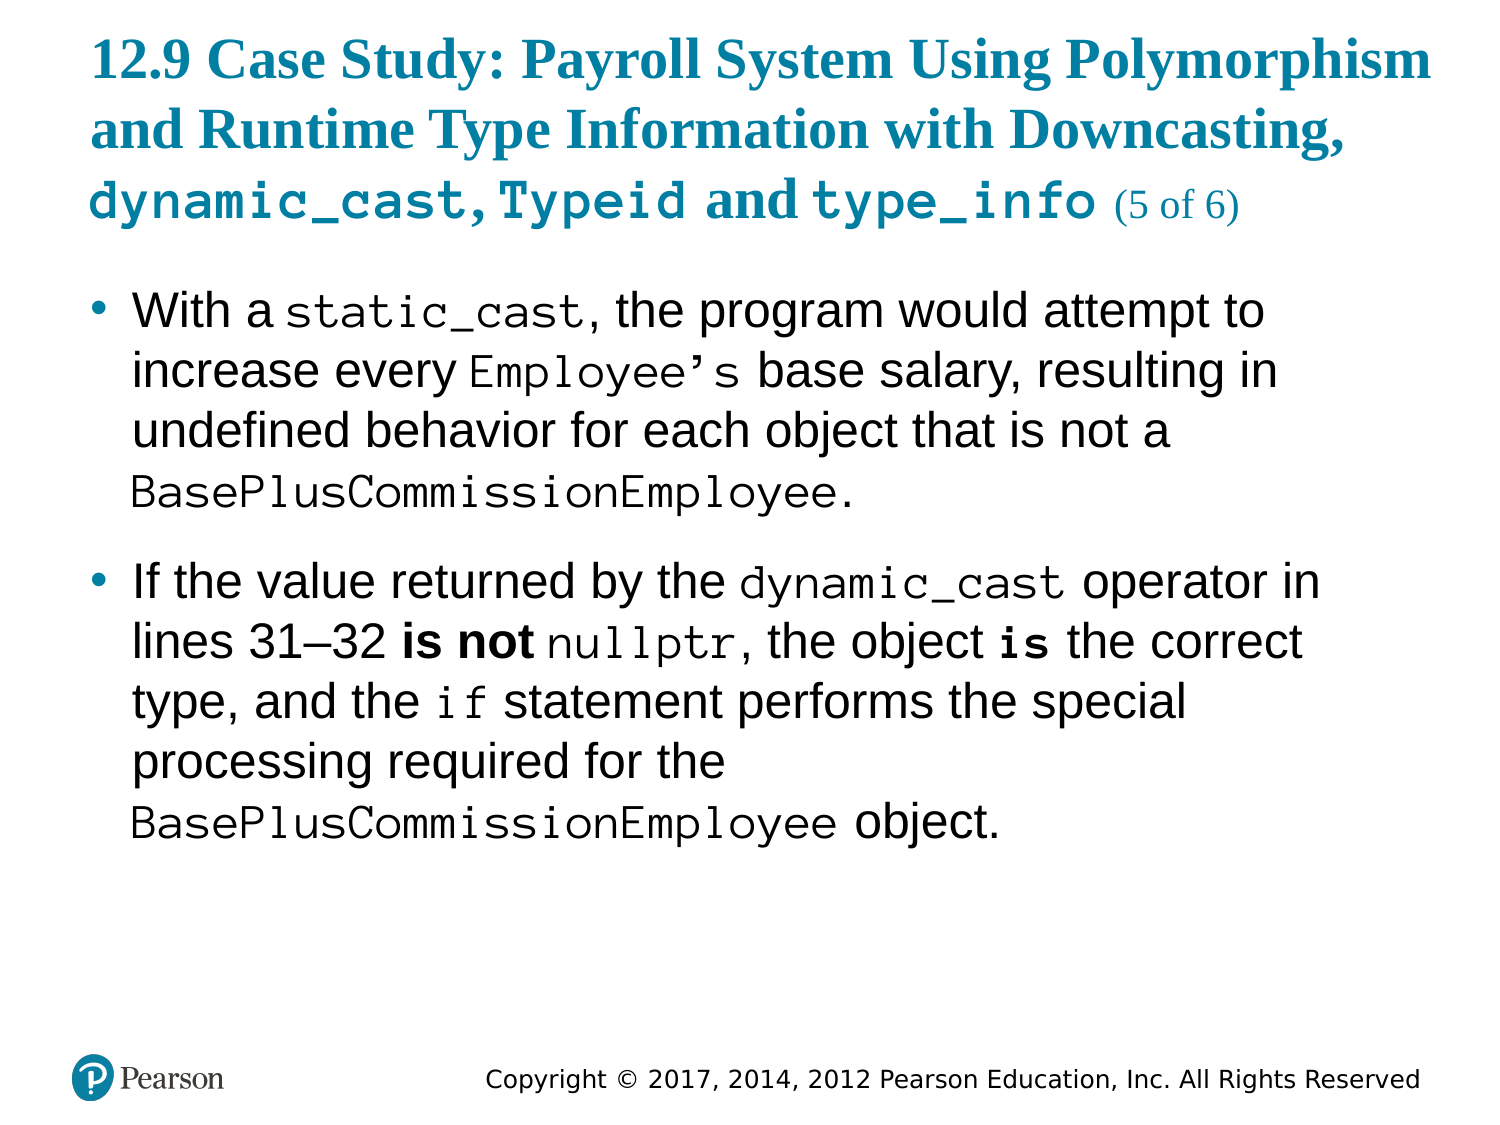

# 12.9 Case Study: Payroll System Using Polymorphism and Runtime Type Information with Downcasting, dynamic_cast, Typeid and type_info (5 of 6)
With a static_cast, the program would attempt to increase every Employee’s base salary, resulting in undefined behavior for each object that is not a BasePlusCommissionEmployee.
If the value returned by the dynamic_cast operator in lines 31–32 is not nullptr, the object is the correct type, and the if statement performs the special processing required for the BasePlusCommissionEmployee object.